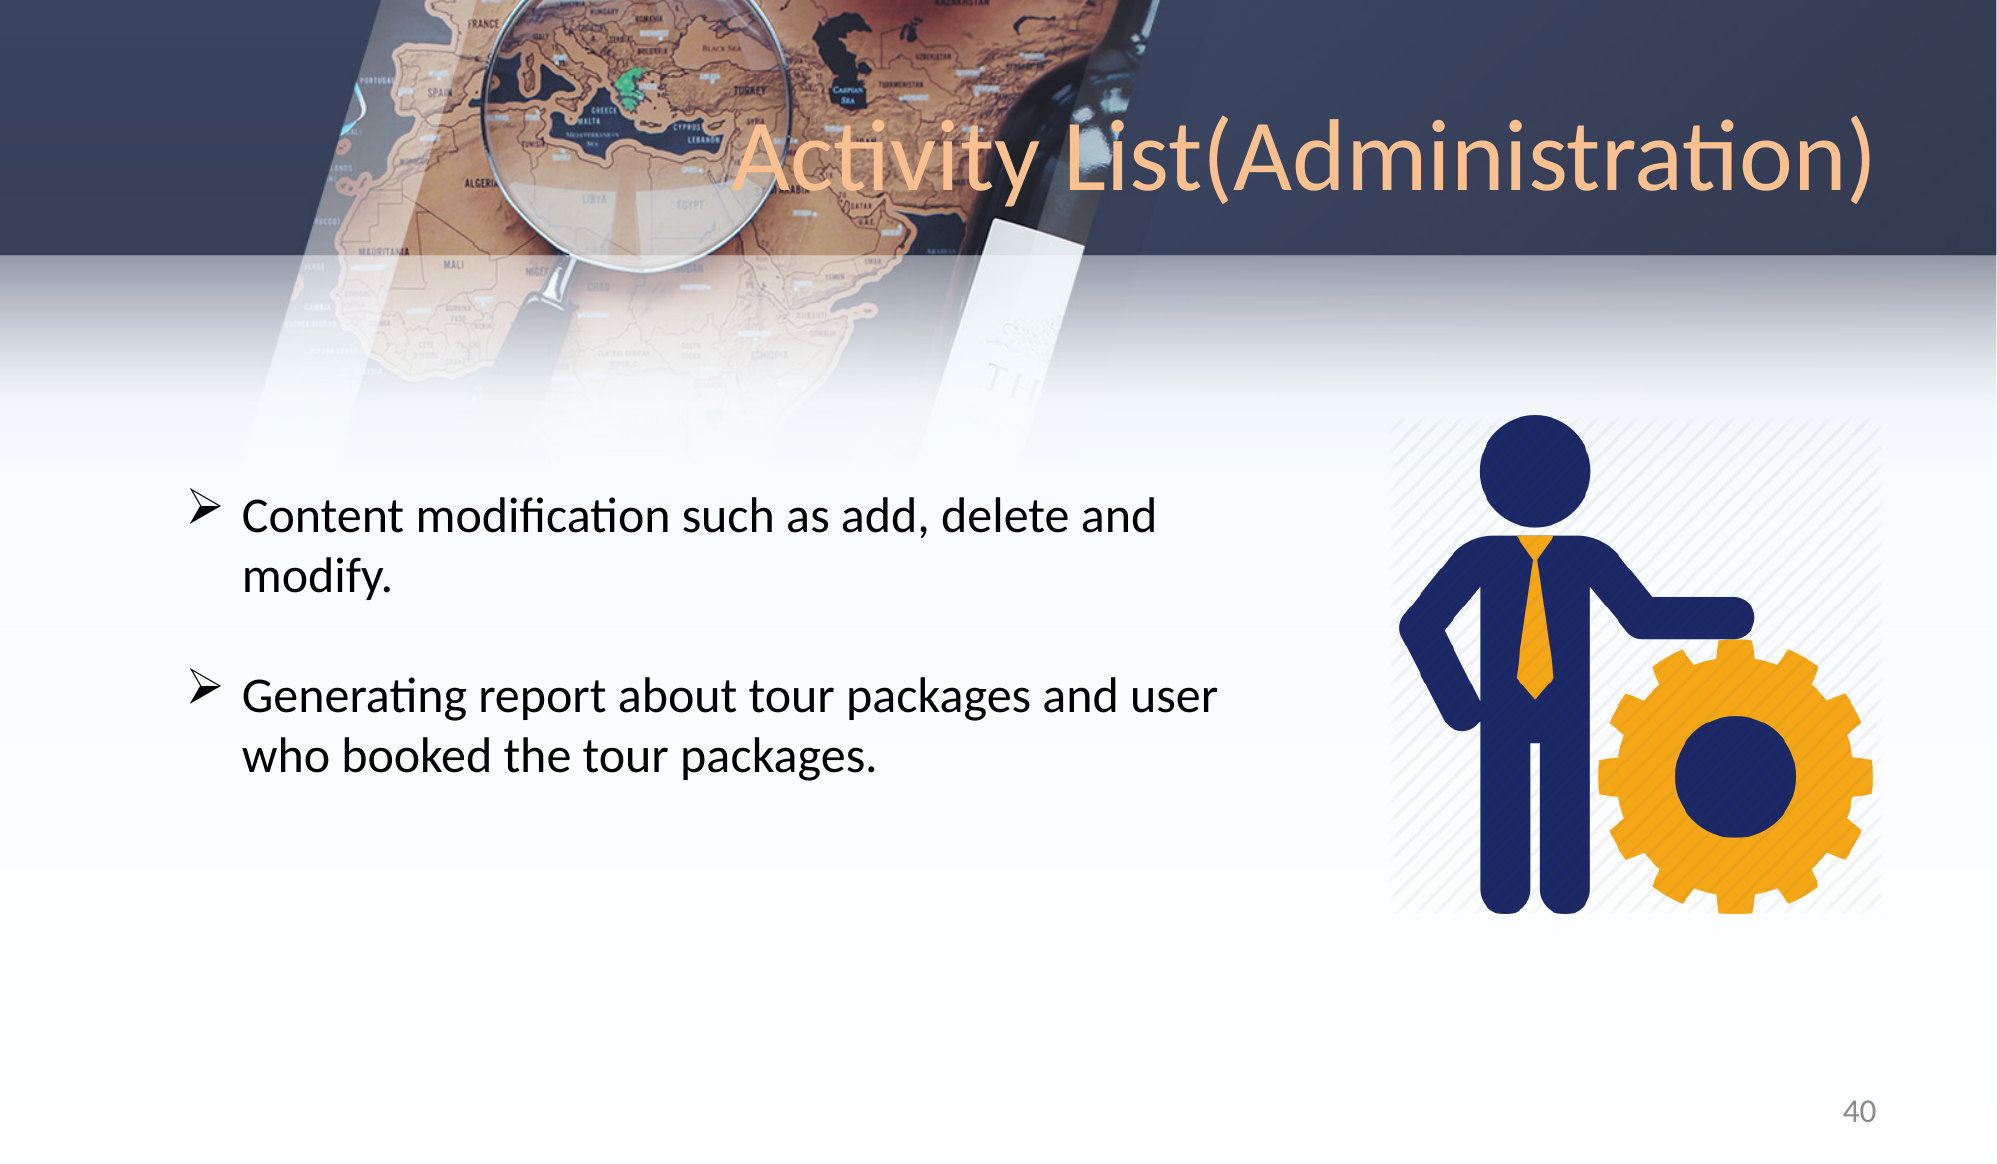

# Activity List(Administration)

Content modification such as add, delete and modify.

Generating report about tour packages and user who booked the tour packages.

40